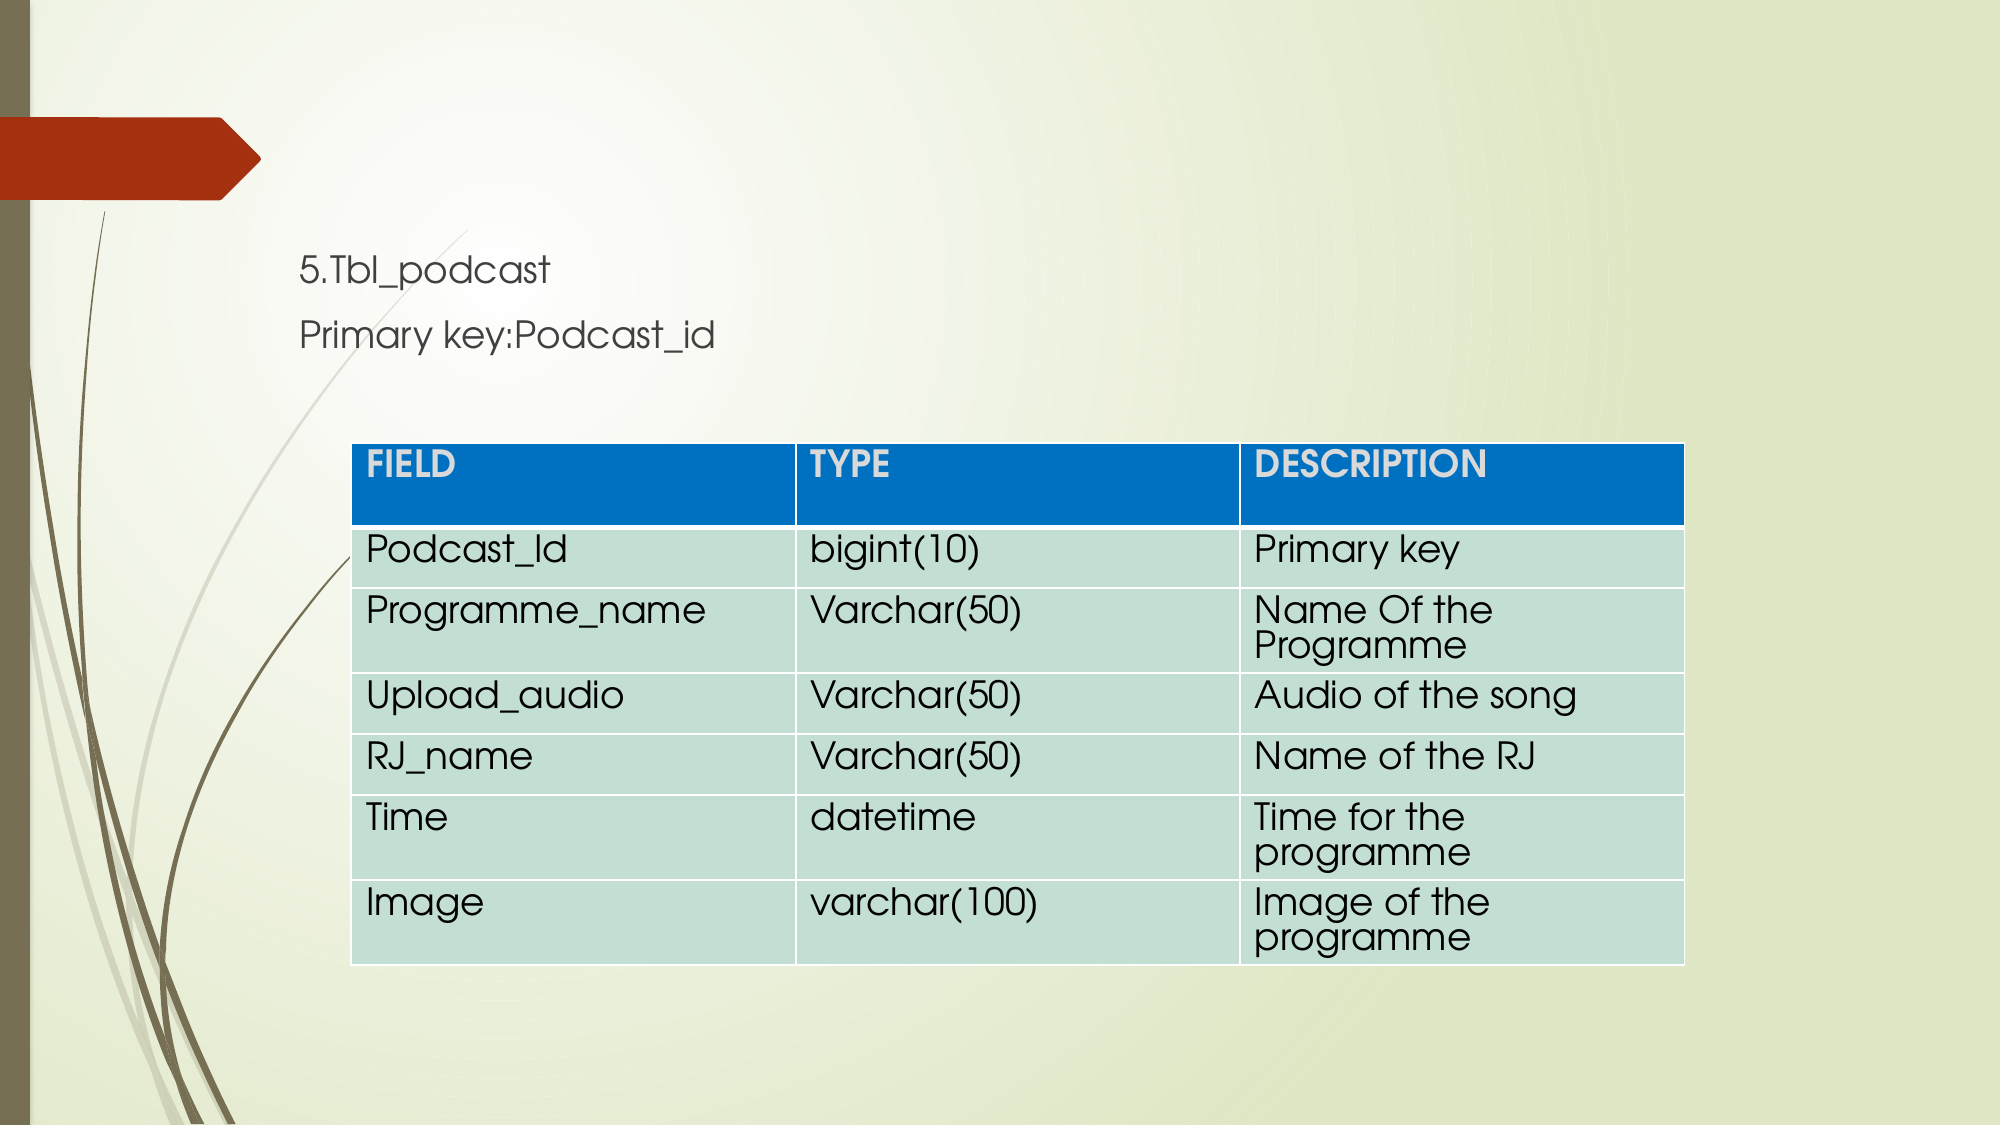

5.Tbl_podcast
Primary key:Podcast_id
| FIELD | TYPE | DESCRIPTION |
| --- | --- | --- |
| Podcast\_Id | bigint(10) | Primary key |
| Programme\_name | Varchar(50) | Name Of the Programme |
| Upload\_audio | Varchar(50) | Audio of the song |
| RJ\_name | Varchar(50) | Name of the RJ |
| Time | datetime | Time for the programme |
| Image | varchar(100) | Image of the programme |